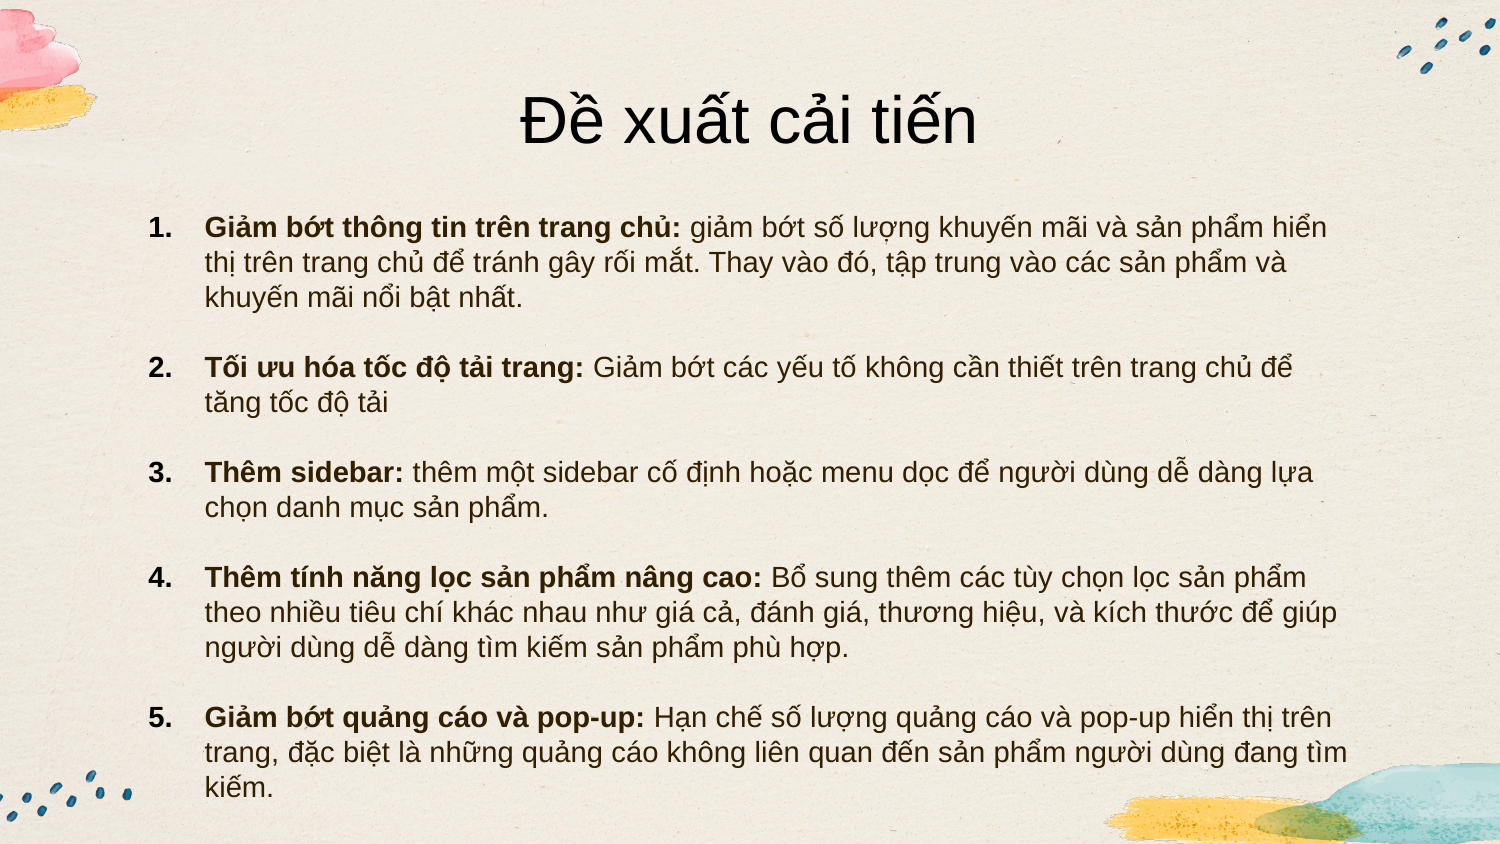

Đề xuất cải tiến
Giảm bớt thông tin trên trang chủ: giảm bớt số lượng khuyến mãi và sản phẩm hiển thị trên trang chủ để tránh gây rối mắt. Thay vào đó, tập trung vào các sản phẩm và khuyến mãi nổi bật nhất.

Tối ưu hóa tốc độ tải trang: Giảm bớt các yếu tố không cần thiết trên trang chủ để tăng tốc độ tải

Thêm sidebar: thêm một sidebar cố định hoặc menu dọc để người dùng dễ dàng lựa chọn danh mục sản phẩm.

Thêm tính năng lọc sản phẩm nâng cao: Bổ sung thêm các tùy chọn lọc sản phẩm theo nhiều tiêu chí khác nhau như giá cả, đánh giá, thương hiệu, và kích thước để giúp người dùng dễ dàng tìm kiếm sản phẩm phù hợp.

Giảm bớt quảng cáo và pop-up: Hạn chế số lượng quảng cáo và pop-up hiển thị trên trang, đặc biệt là những quảng cáo không liên quan đến sản phẩm người dùng đang tìm kiếm.